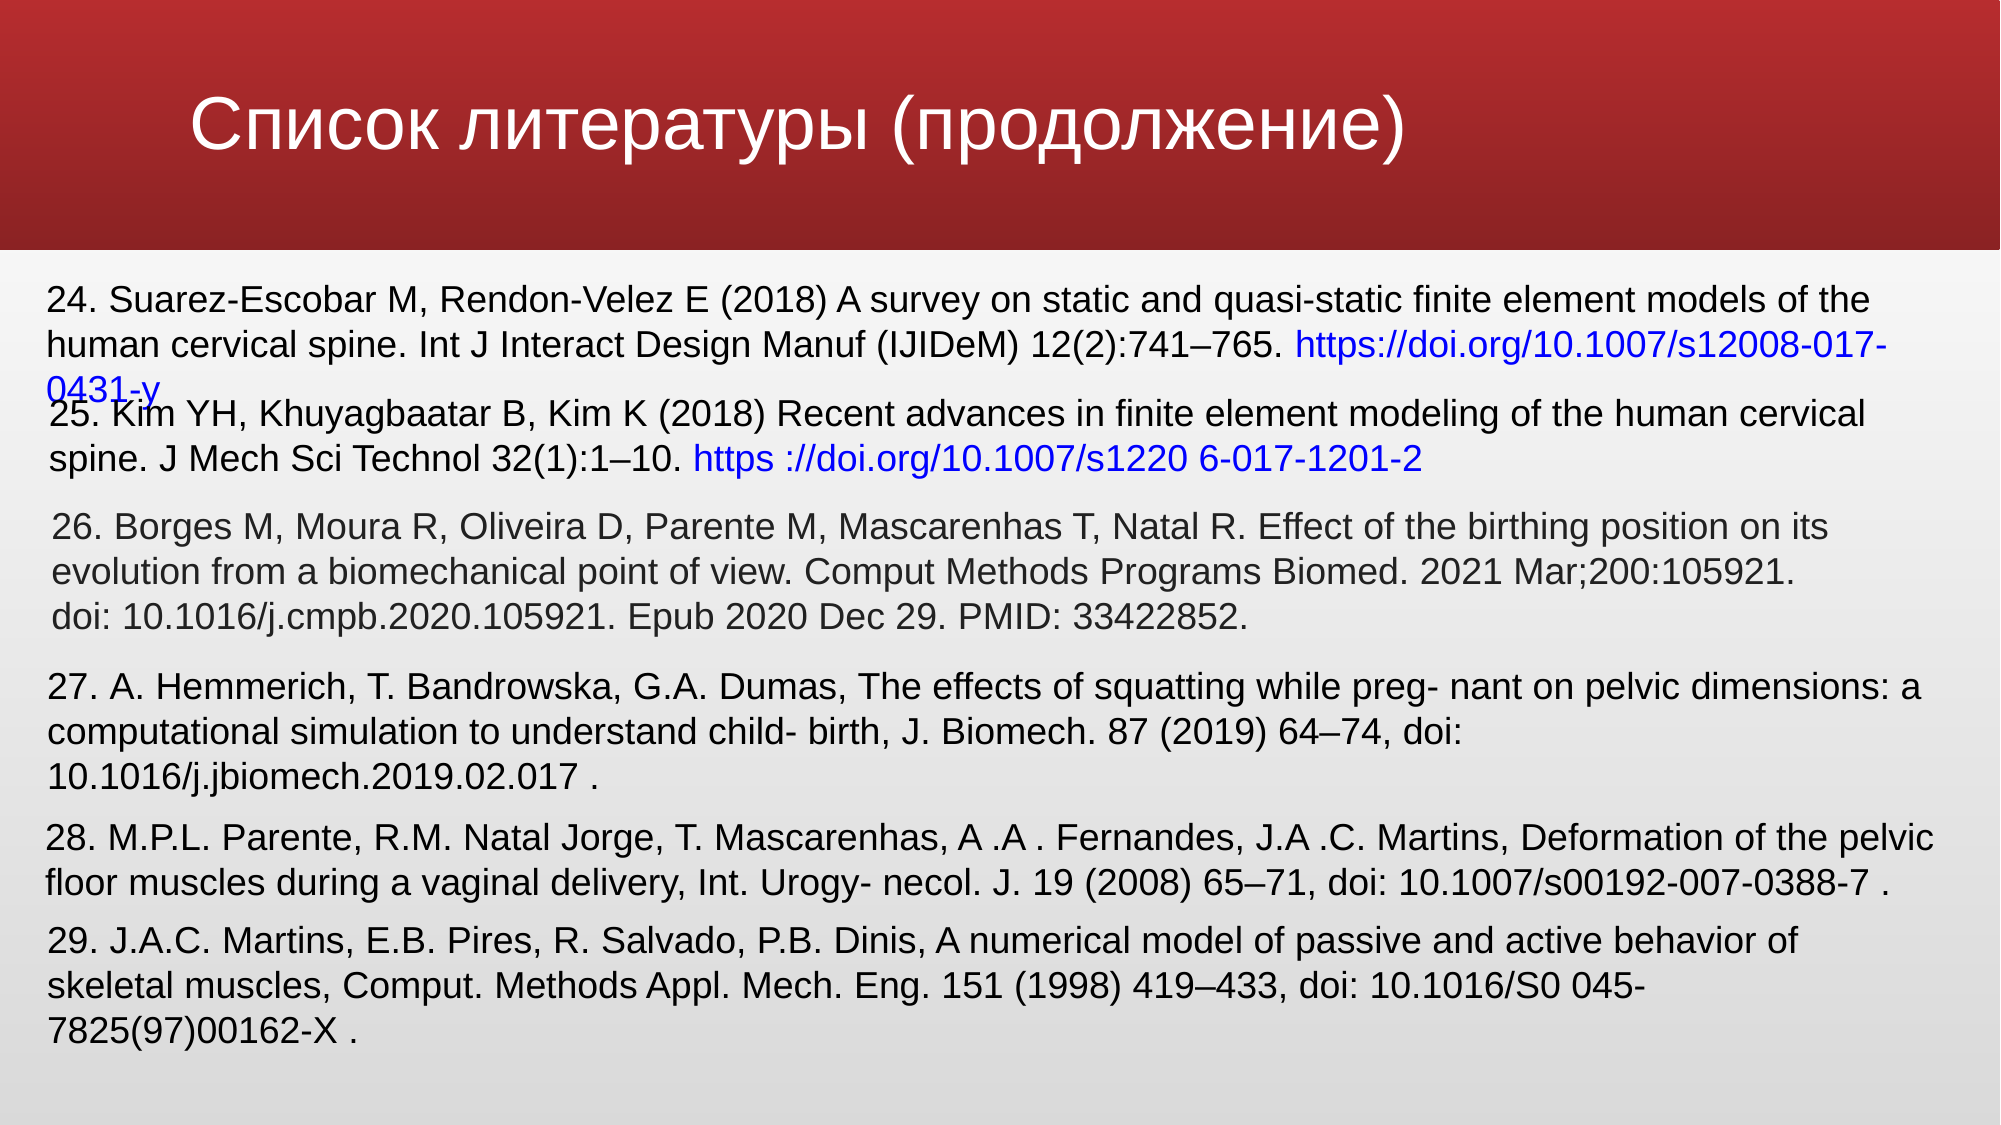

# Список литературы (продолжение)
24. Suarez-Escobar M, Rendon-Velez E (2018) A survey on static and quasi-static finite element models of the human cervical spine. Int J Interact Design Manuf (IJIDeM) 12(2):741–765. https://doi.org/10.1007/s12008-017-0431-y
25. Kim YH, Khuyagbaatar B, Kim K (2018) Recent advances in finite element modeling of the human cervical spine. J Mech Sci Technol 32(1):1–10. https ://doi.org/10.1007/s1220 6-017-1201-2
26. Borges M, Moura R, Oliveira D, Parente M, Mascarenhas T, Natal R. Effect of the birthing position on its evolution from a biomechanical point of view. Comput Methods Programs Biomed. 2021 Mar;200:105921.
doi: 10.1016/j.cmpb.2020.105921. Epub 2020 Dec 29. PMID: 33422852.
27. A. Hemmerich, T. Bandrowska, G.A. Dumas, The effects of squatting while preg- nant on pelvic dimensions: a computational simulation to understand child- birth, J. Biomech. 87 (2019) 64–74, doi: 10.1016/j.jbiomech.2019.02.017 .
28. M.P.L. Parente, R.M. Natal Jorge, T. Mascarenhas, A .A . Fernandes, J.A .C. Martins, Deformation of the pelvic floor muscles during a vaginal delivery, Int. Urogy- necol. J. 19 (2008) 65–71, doi: 10.1007/s00192-007-0388-7 .
29. J.A.C. Martins, E.B. Pires, R. Salvado, P.B. Dinis, A numerical model of passive and active behavior of skeletal muscles, Comput. Methods Appl. Mech. Eng. 151 (1998) 419–433, doi: 10.1016/S0 045-7825(97)00162-X .